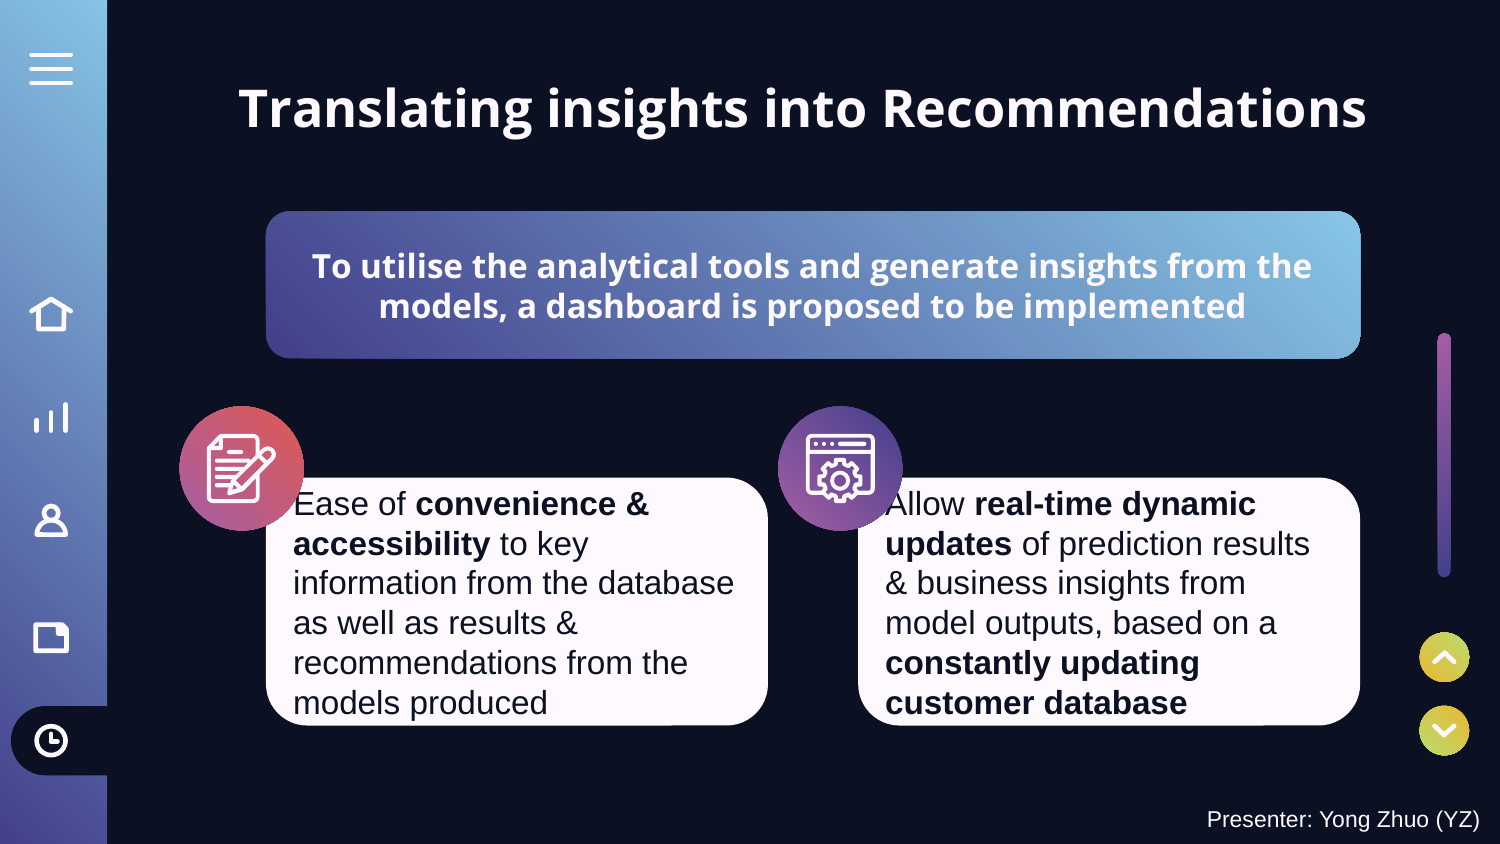

# Translating insights into Recommendations
To utilise the analytical tools and generate insights from the models, a dashboard is proposed to be implemented

Ease of convenience & accessibility to key information from the database as well as results & recommendations from the models produced
Allow real-time dynamic updates of prediction results & business insights from model outputs, based on a constantly updating customer database

Presenter: Yong Zhuo (YZ)